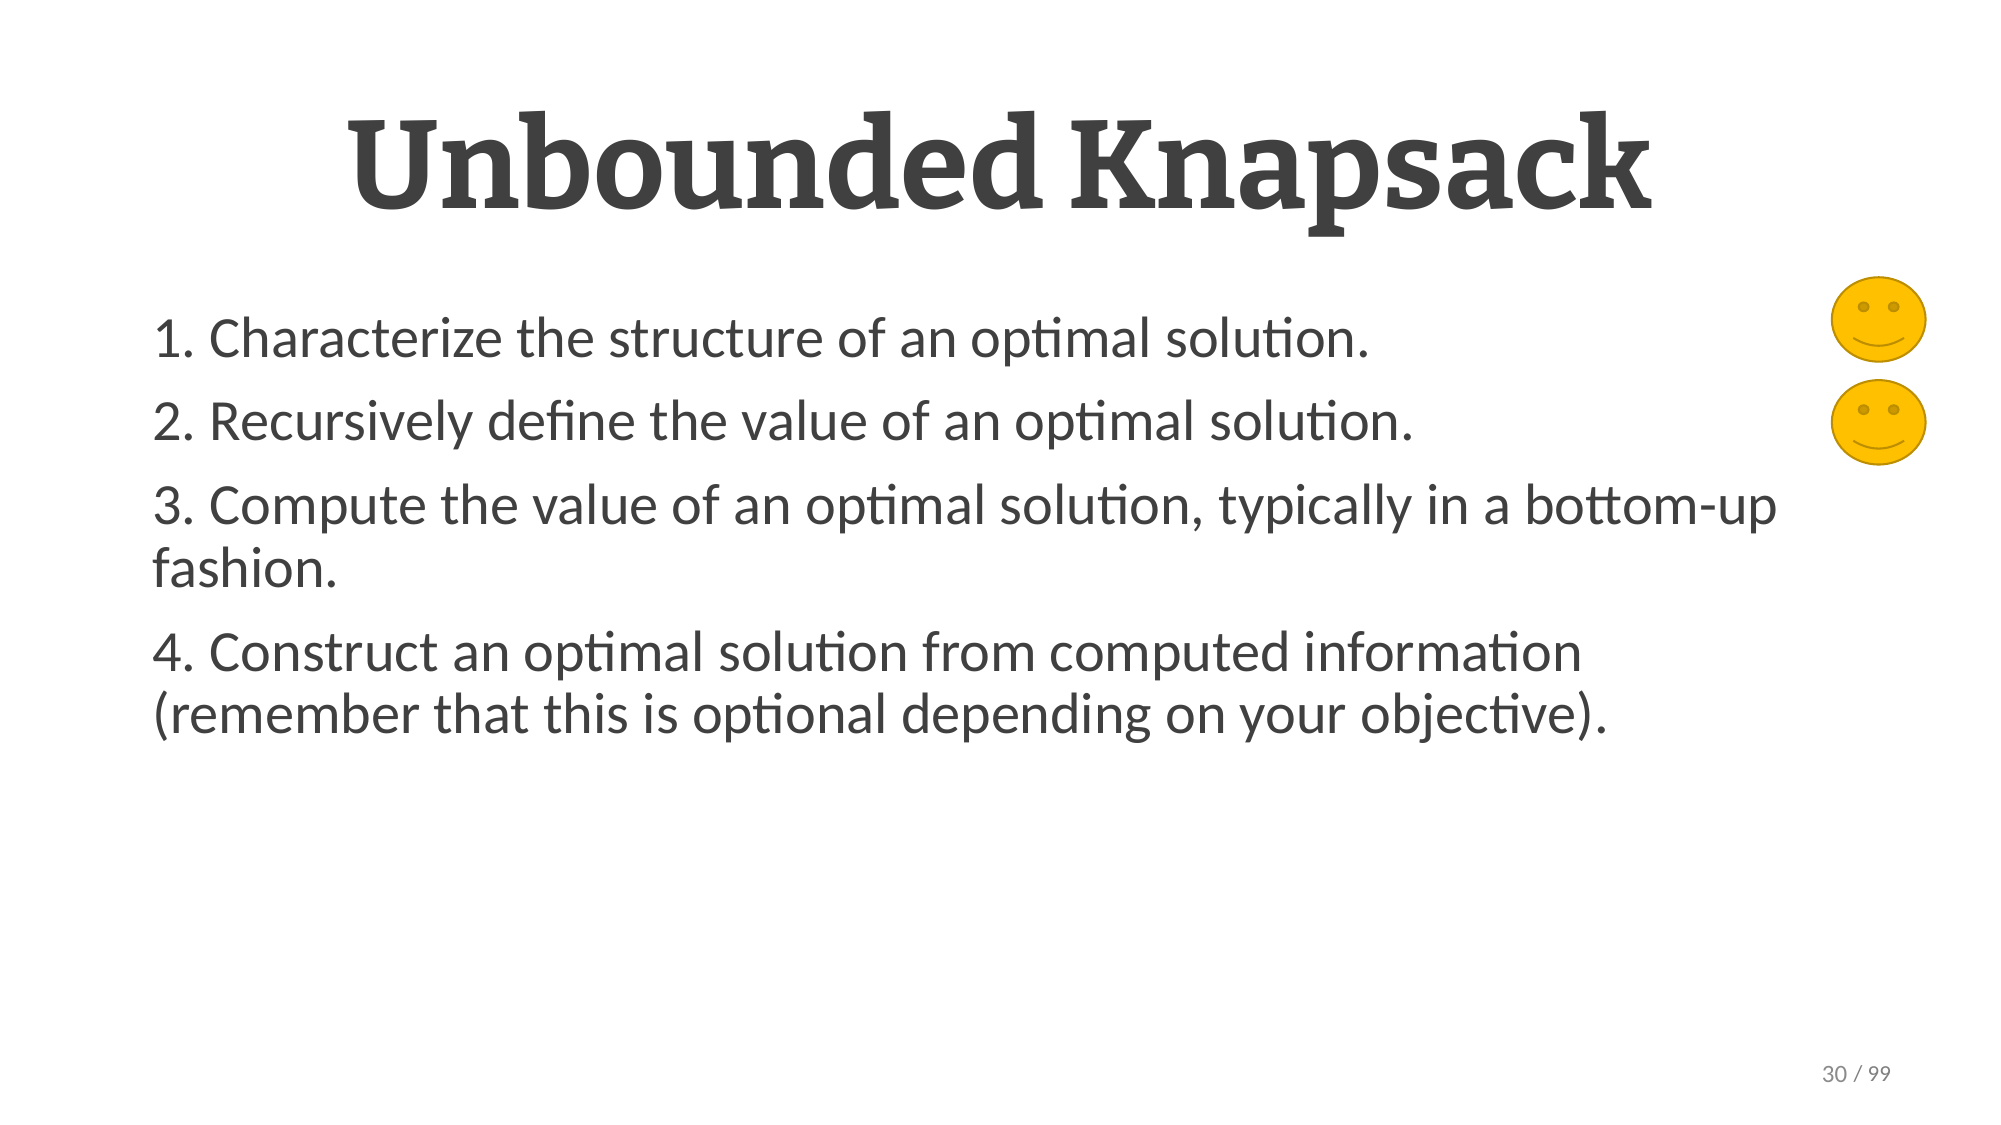

# Unbounded Knapsack

1. Characterize the structure of an optimal solution.
2. Recursively define the value of an optimal solution.
3. Compute the value of an optimal solution, typically in a bottom-up fashion.
4. Construct an optimal solution from computed information (remember that this is optional depending on your objective).

30